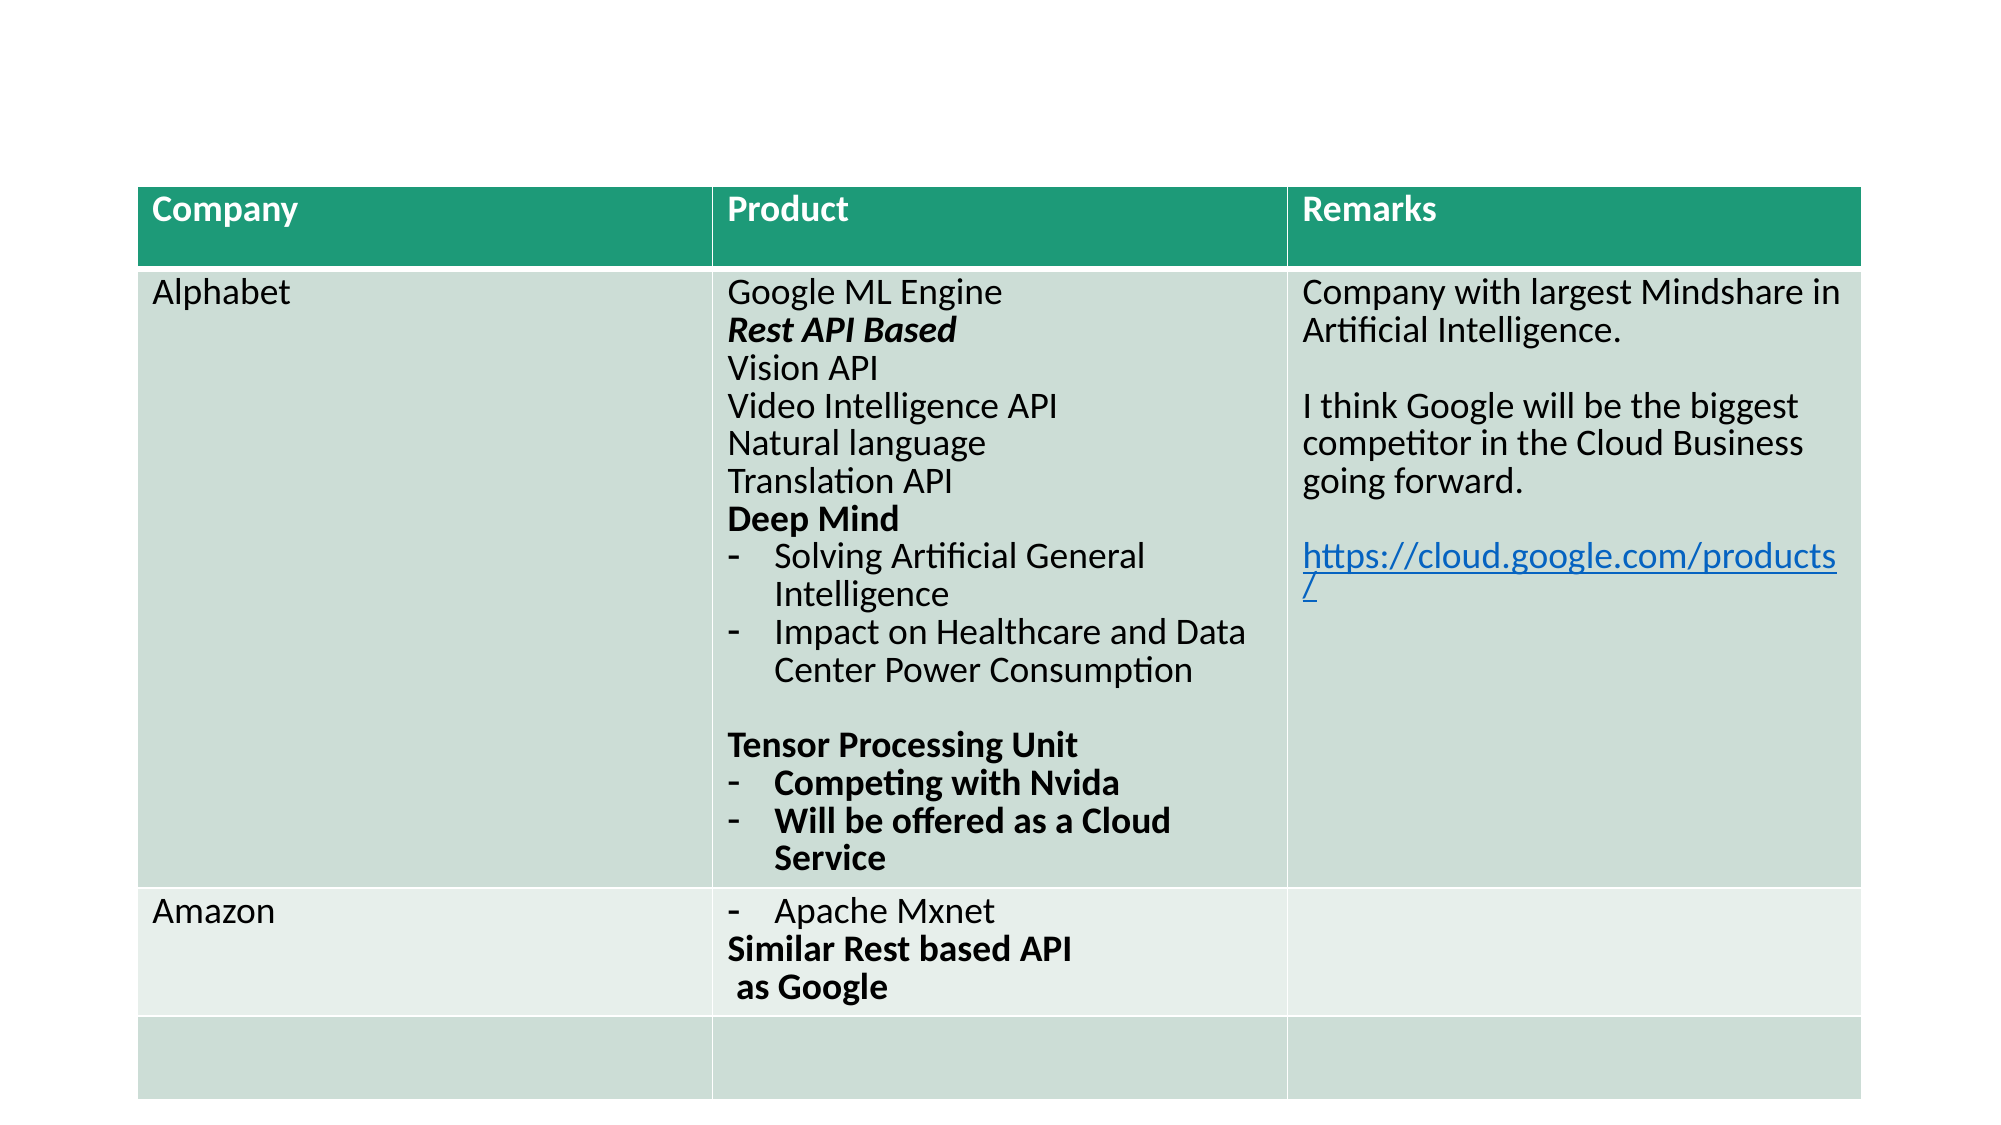

#
| Company | Product | Remarks |
| --- | --- | --- |
| Alphabet | Google ML Engine Rest API Based Vision API Video Intelligence API Natural language Translation API Deep Mind Solving Artificial General Intelligence Impact on Healthcare and Data Center Power Consumption Tensor Processing Unit Competing with Nvida Will be offered as a Cloud Service | Company with largest Mindshare in Artificial Intelligence. I think Google will be the biggest competitor in the Cloud Business going forward. https://cloud.google.com/products/ |
| Amazon | Apache Mxnet Similar Rest based API as Google |  |
|  |  |  |